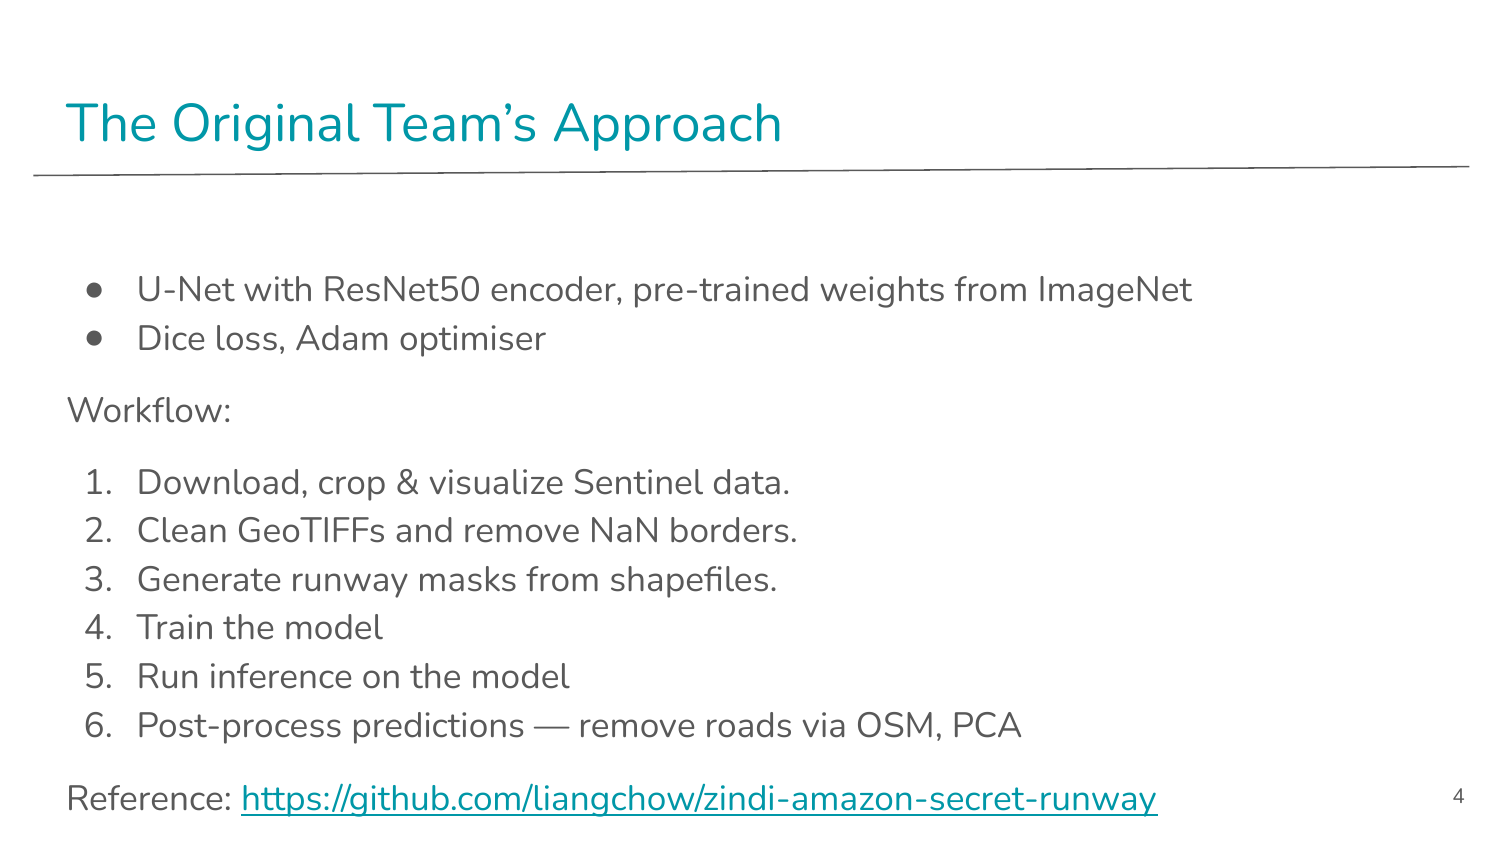

# The Original Team’s Approach

U-Net with ResNet50 encoder, pre-trained weights from ImageNet
Dice loss, Adam optimiser
Workflow:
Download, crop & visualize Sentinel data.
Clean GeoTIFFs and remove NaN borders.
Generate runway masks from shapefiles.
Train the model
Run inference on the model
Post-process predictions — remove roads via OSM, PCA
Reference: https://github.com/liangchow/zindi-amazon-secret-runway
4